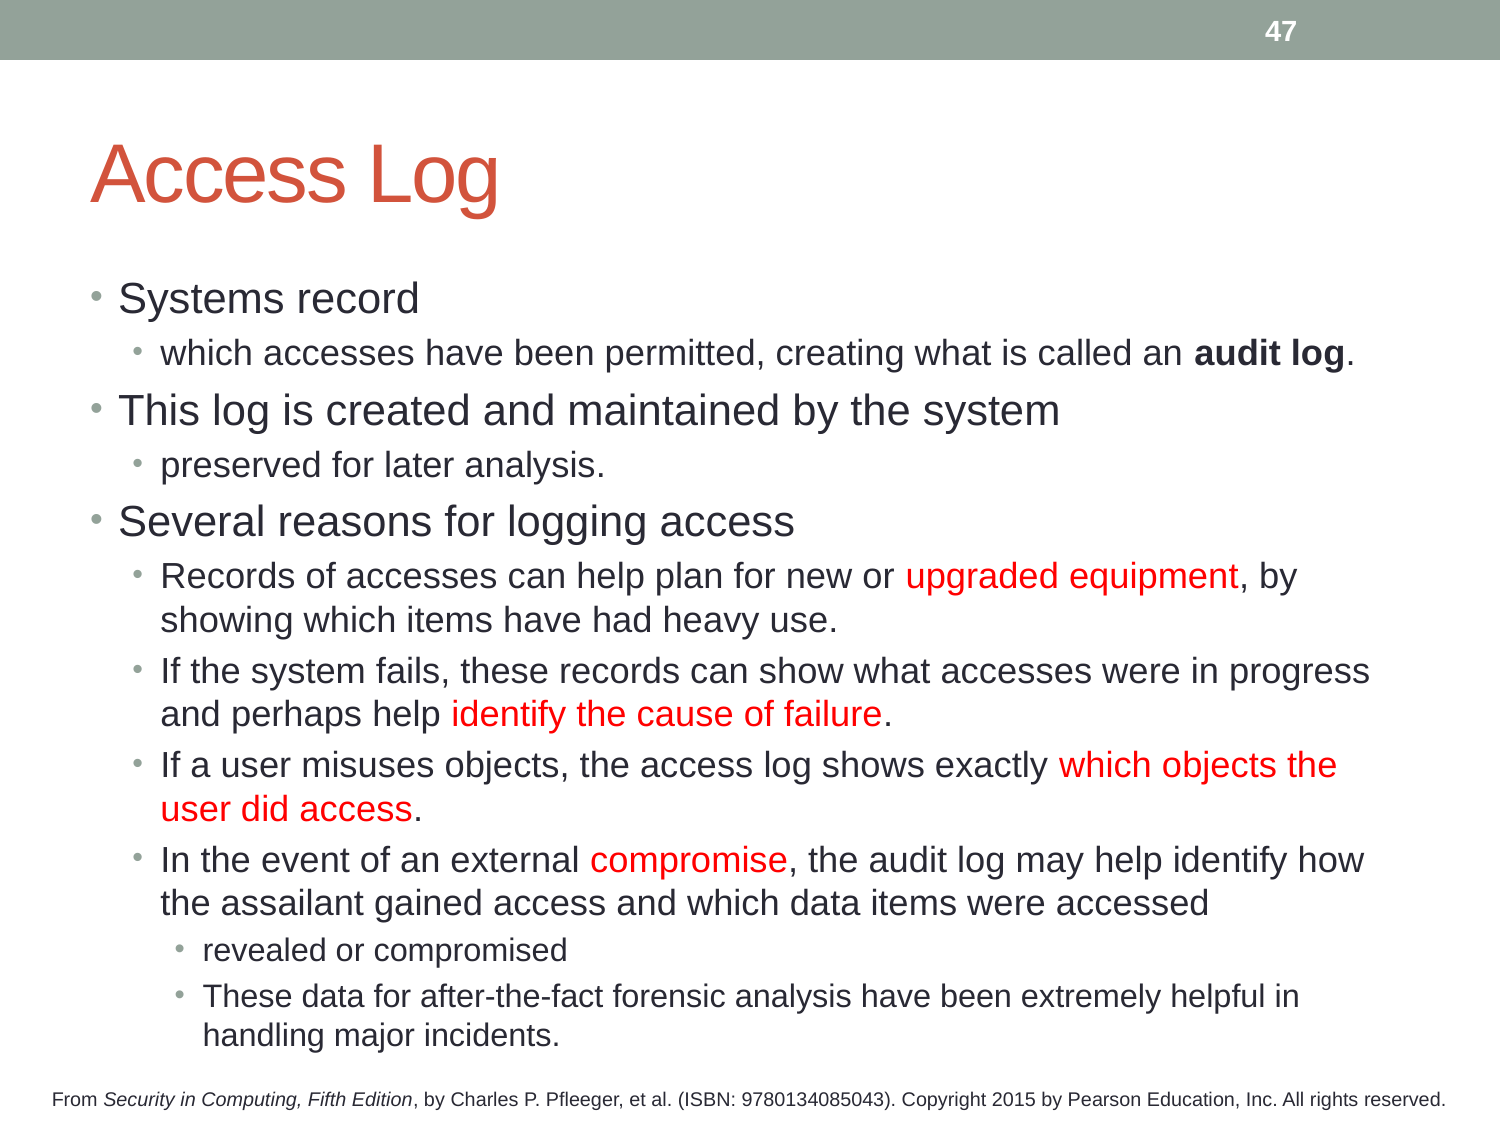

47
# Access Log
Systems record
which accesses have been permitted, creating what is called an audit log.
This log is created and maintained by the system
preserved for later analysis.
Several reasons for logging access
Records of accesses can help plan for new or upgraded equipment, by showing which items have had heavy use.
If the system fails, these records can show what accesses were in progress and perhaps help identify the cause of failure.
If a user misuses objects, the access log shows exactly which objects the user did access.
In the event of an external compromise, the audit log may help identify how the assailant gained access and which data items were accessed
revealed or compromised
These data for after-the-fact forensic analysis have been extremely helpful in handling major incidents.
From Security in Computing, Fifth Edition, by Charles P. Pfleeger, et al. (ISBN: 9780134085043). Copyright 2015 by Pearson Education, Inc. All rights reserved.